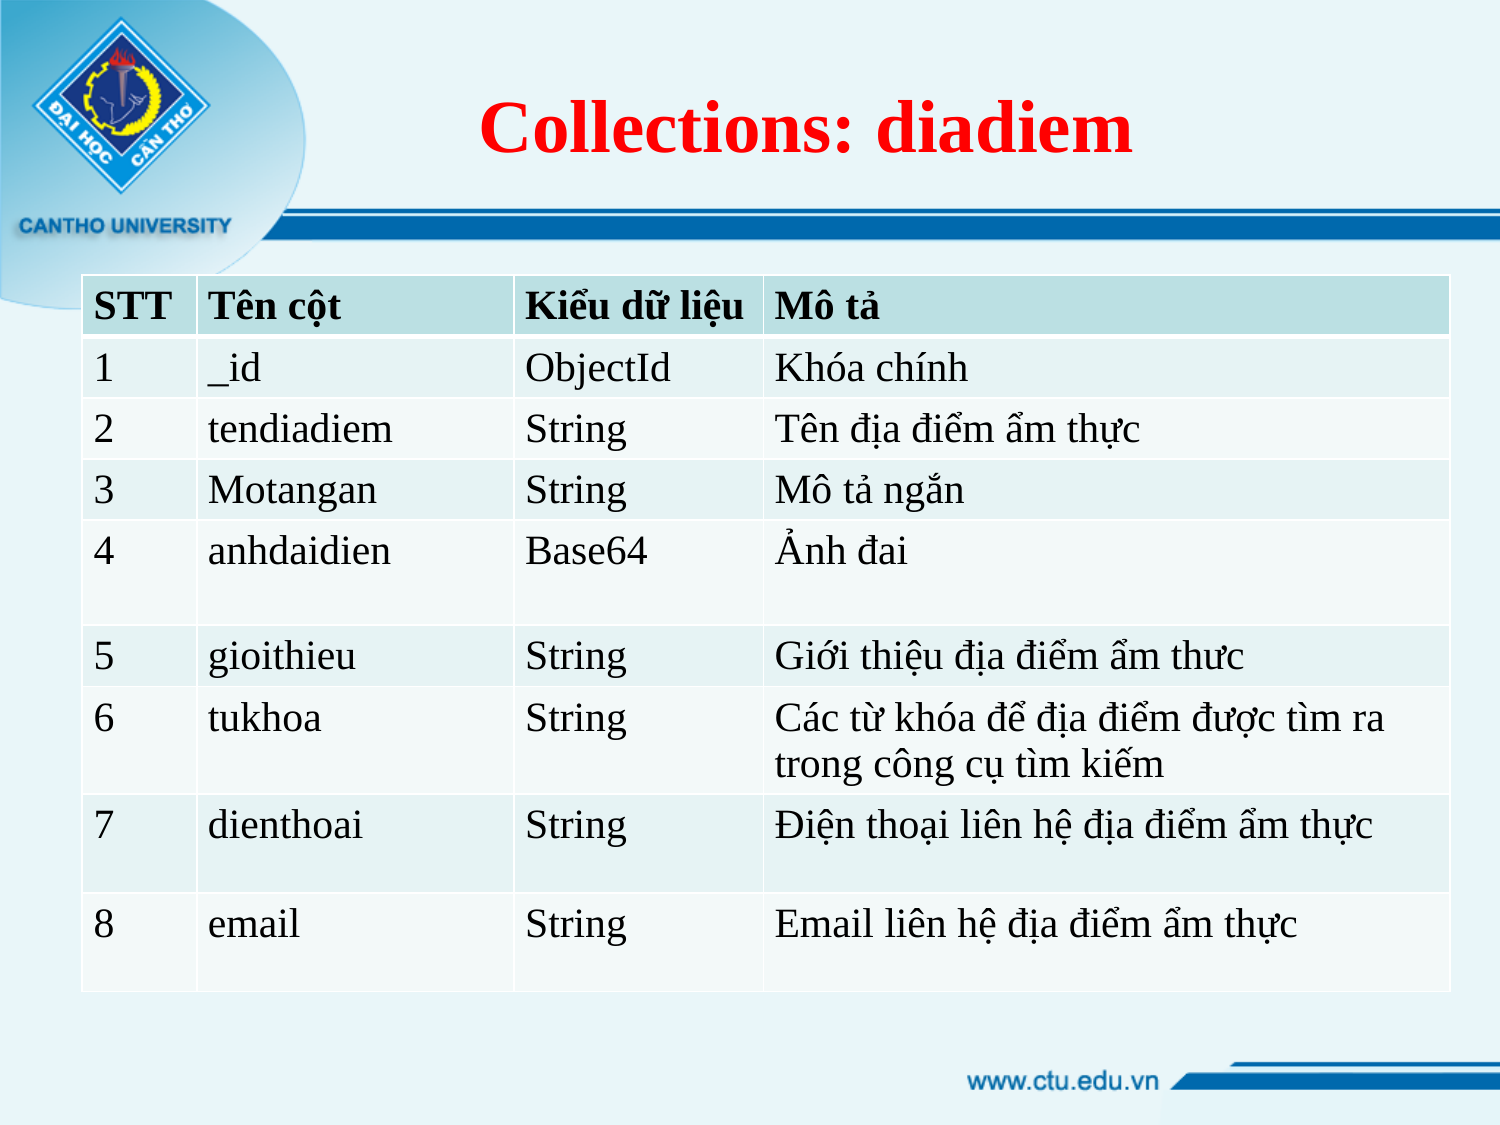

# Collections: diadiem
| STT | Tên cột | Kiểu dữ liệu | Mô tả |
| --- | --- | --- | --- |
| 1 | \_id | ObjectId | Khóa chính |
| 2 | tendiadiem | String | Tên địa điểm ẩm thực |
| 3 | Motangan | String | Mô tả ngắn |
| 4 | anhdaidien | Base64 | Ảnh đai |
| 5 | gioithieu | String | Giới thiệu địa điểm ẩm thưc |
| 6 | tukhoa | String | Các từ khóa để địa điểm được tìm ra trong công cụ tìm kiếm |
| 7 | dienthoai | String | Điện thoại liên hệ địa điểm ẩm thực |
| 8 | email | String | Email liên hệ địa điểm ẩm thực |